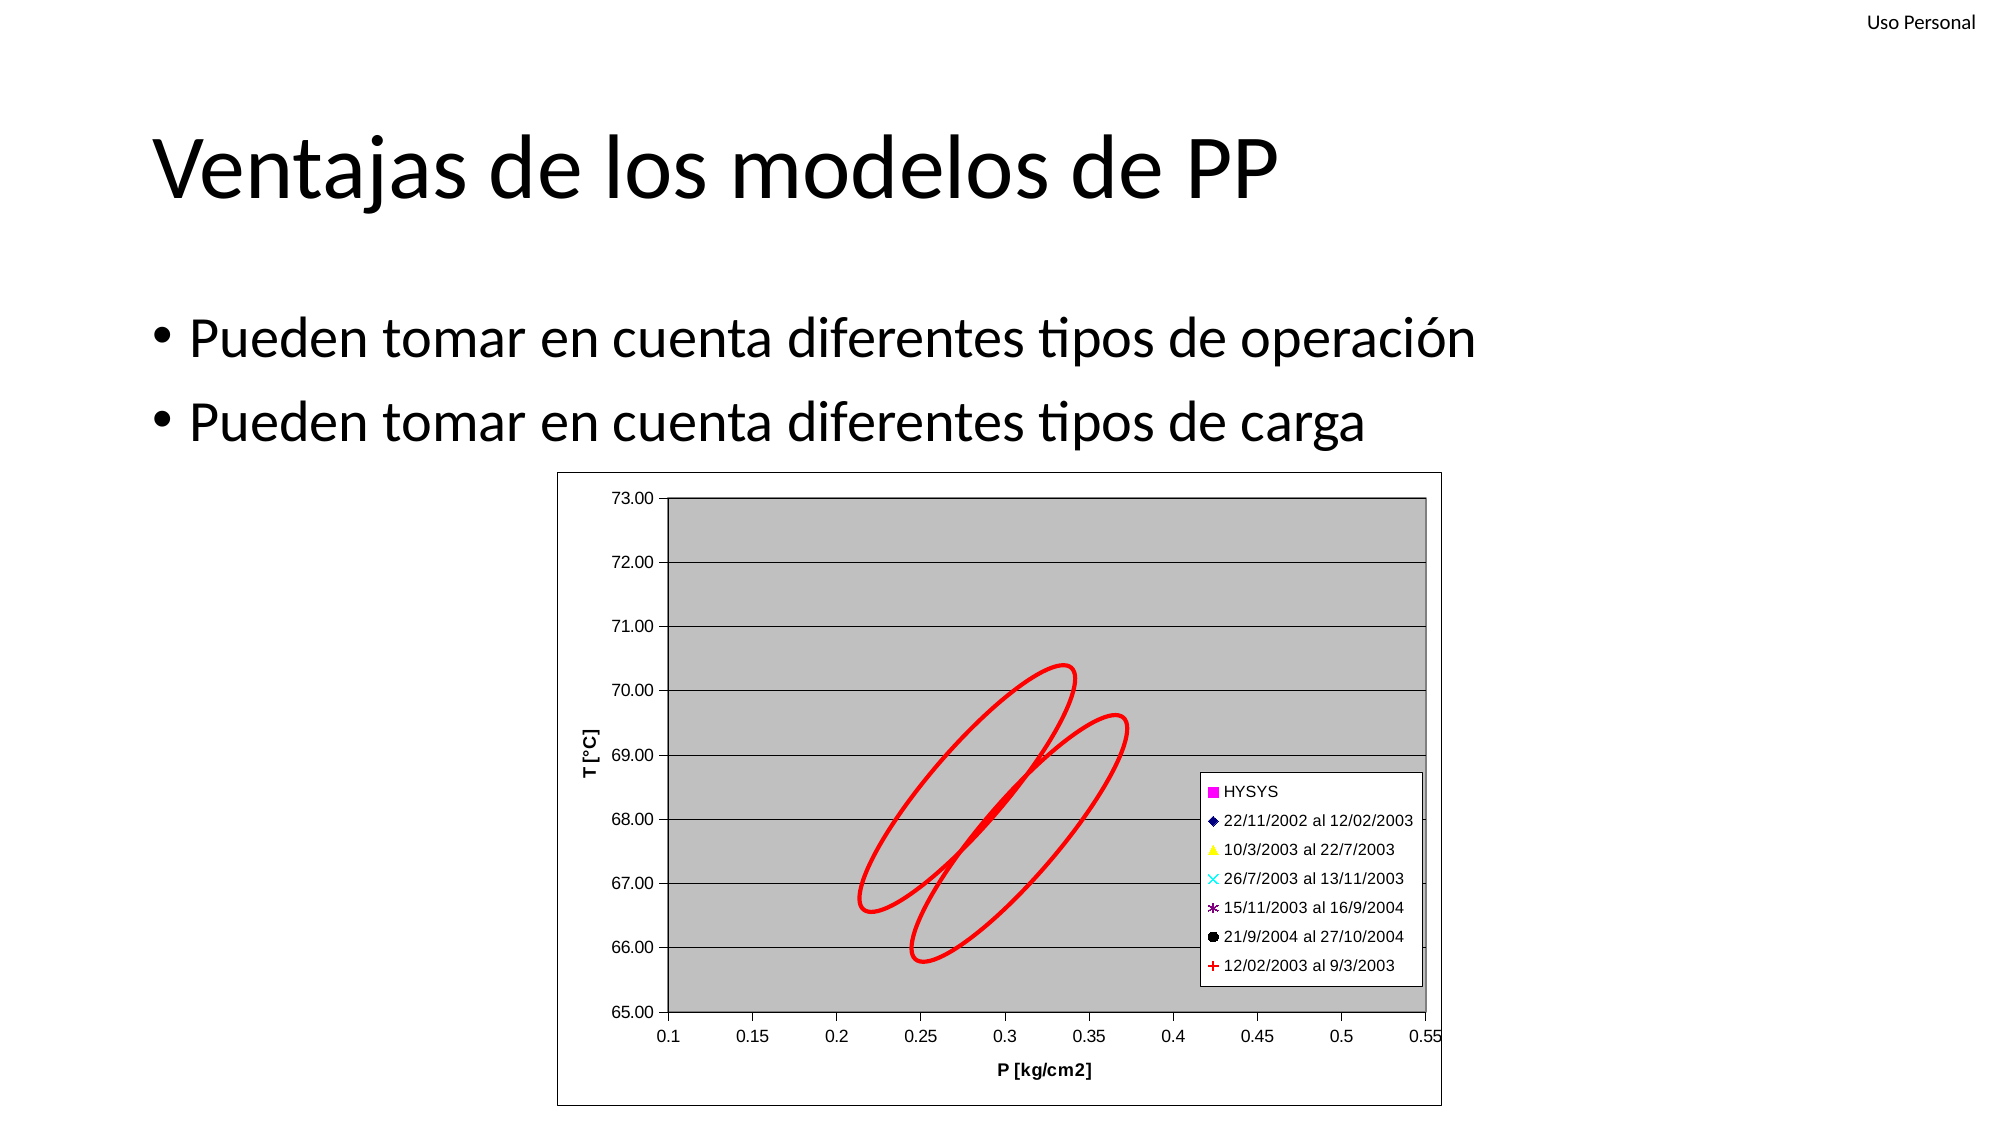

# Ventajas de los modelos de PP
Pueden tomar en cuenta diferentes tipos de operación
Pueden tomar en cuenta diferentes tipos de carga

### Chart

| Category |  |  |  |  |  |  |  |
|---|---|---|---|---|---|---|---|